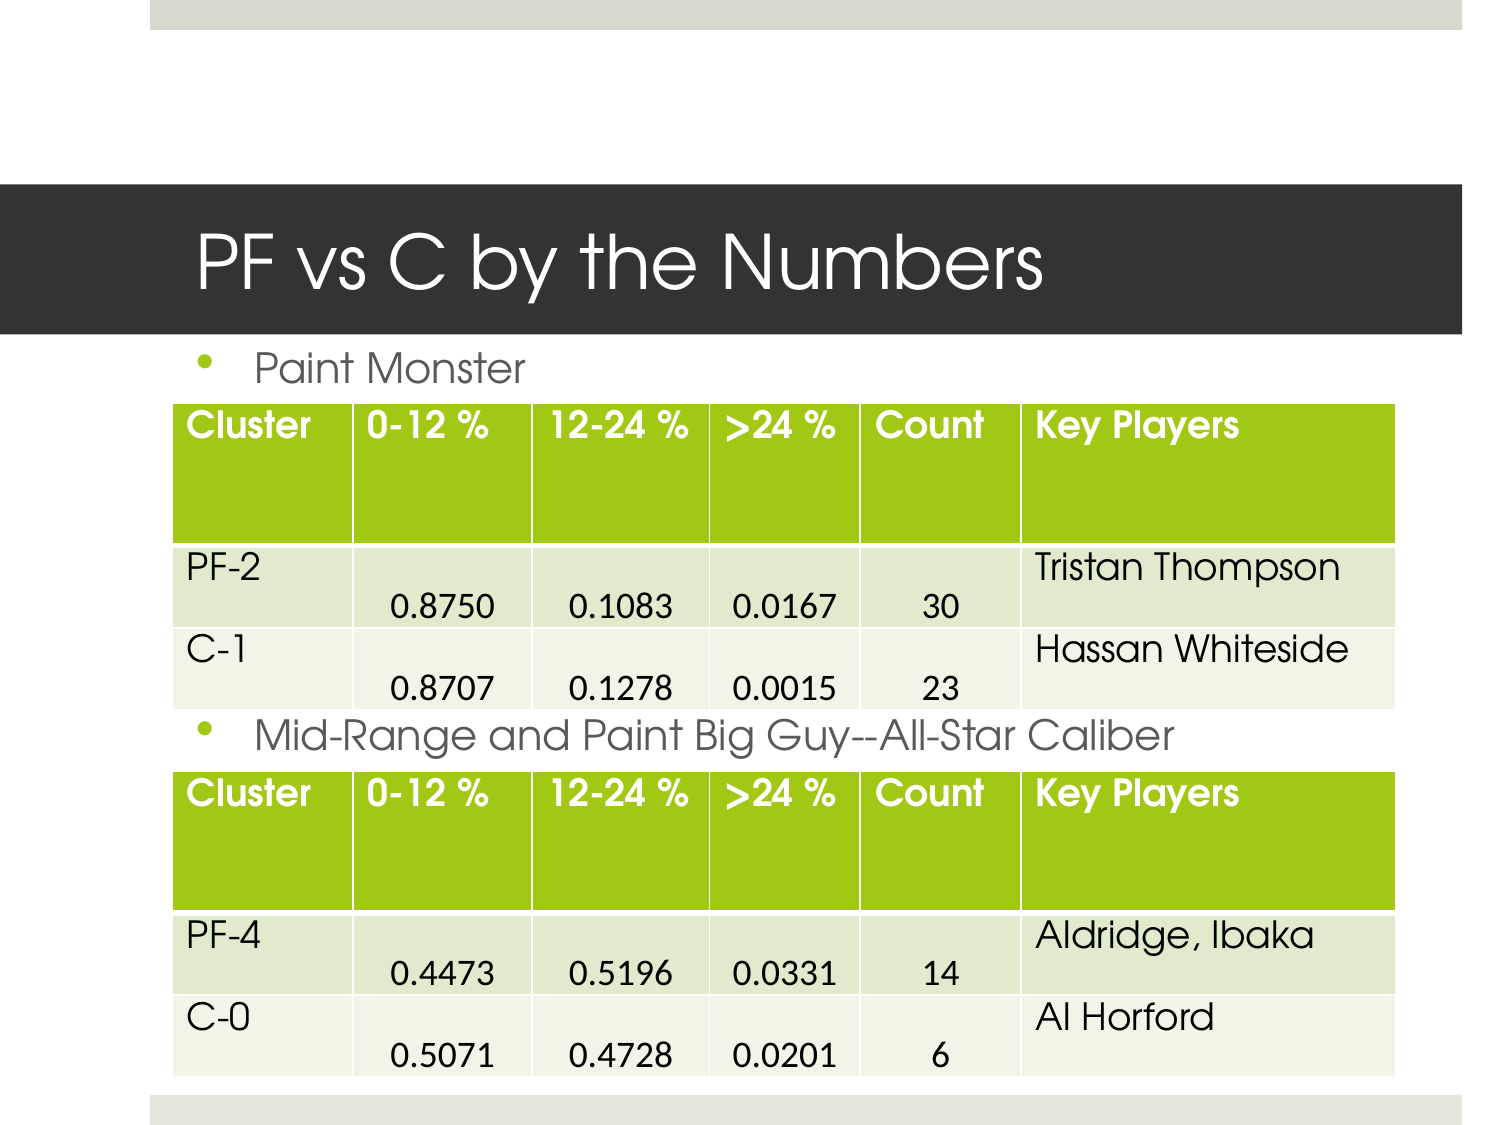

# PF vs C by the Numbers
Paint Monster

Mid-Range and Paint Big Guy--All-Star Caliber

| Cluster | 0-12 % | 12-24 % | >24 % | Count | Key Players |
| --- | --- | --- | --- | --- | --- |
| PF-2 | 0.8750 | 0.1083 | 0.0167 | 30 | Tristan Thompson |
| C-1 | 0.8707 | 0.1278 | 0.0015 | 23 | Hassan Whiteside |
| Cluster | 0-12 % | 12-24 % | >24 % | Count | Key Players |
| --- | --- | --- | --- | --- | --- |
| PF-4 | 0.4473 | 0.5196 | 0.0331 | 14 | Aldridge, Ibaka |
| C-0 | 0.5071 | 0.4728 | 0.0201 | 6 | Al Horford |